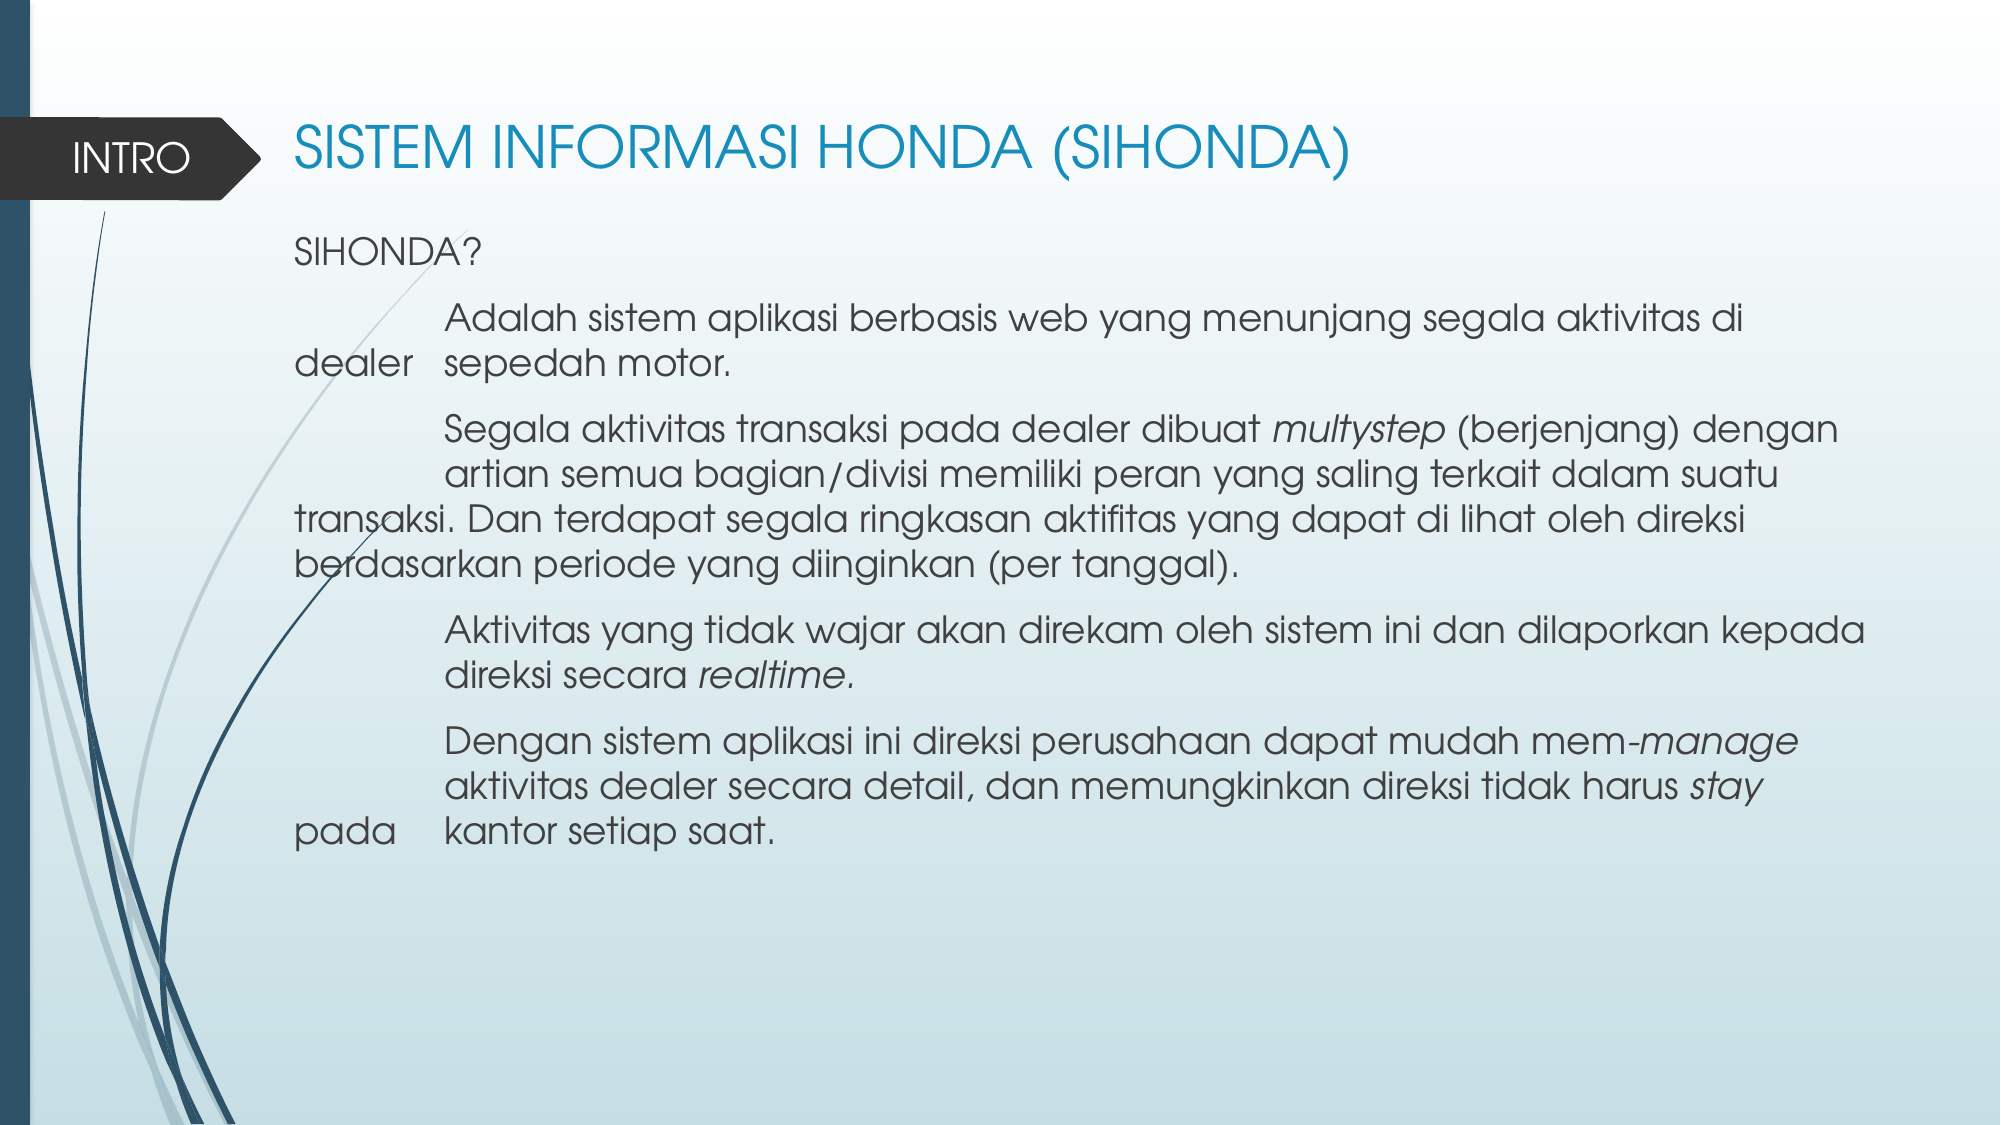

# SISTEM INFORMASI HONDA (SIHONDA)
INTRO
SIHONDA?
	Adalah sistem aplikasi berbasis web yang menunjang segala aktivitas di dealer 	sepedah motor.
	Segala aktivitas transaksi pada dealer dibuat multystep (berjenjang) dengan 	artian semua bagian/divisi memiliki peran yang saling terkait dalam suatu 	transaksi. Dan terdapat segala ringkasan aktifitas yang dapat di lihat oleh direksi 	berdasarkan periode yang diinginkan (per tanggal).
	Aktivitas yang tidak wajar akan direkam oleh sistem ini dan dilaporkan kepada 	direksi secara realtime.
	Dengan sistem aplikasi ini direksi perusahaan dapat mudah mem-manage 	aktivitas dealer secara detail, dan memungkinkan direksi tidak harus stay pada 	kantor setiap saat.